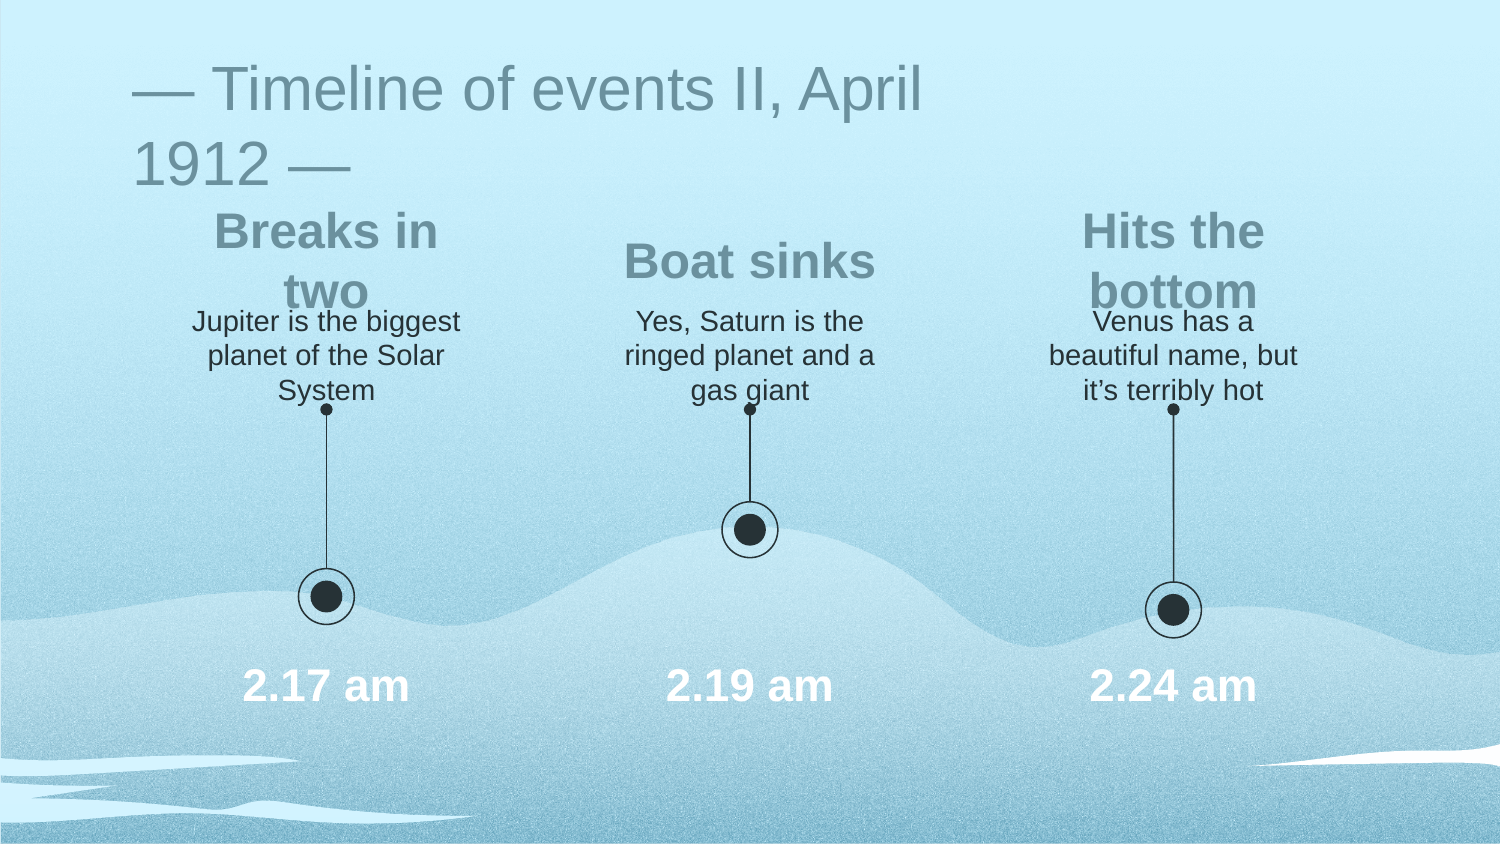

# — Timeline of events II, April 1912 —
Breaks in two
Boat sinks
Hits the bottom
Jupiter is the biggest planet of the Solar System
Yes, Saturn is the ringed planet and a gas giant
Venus has a beautiful name, but it’s terribly hot

2.17 am
2.19 am
2.24 am